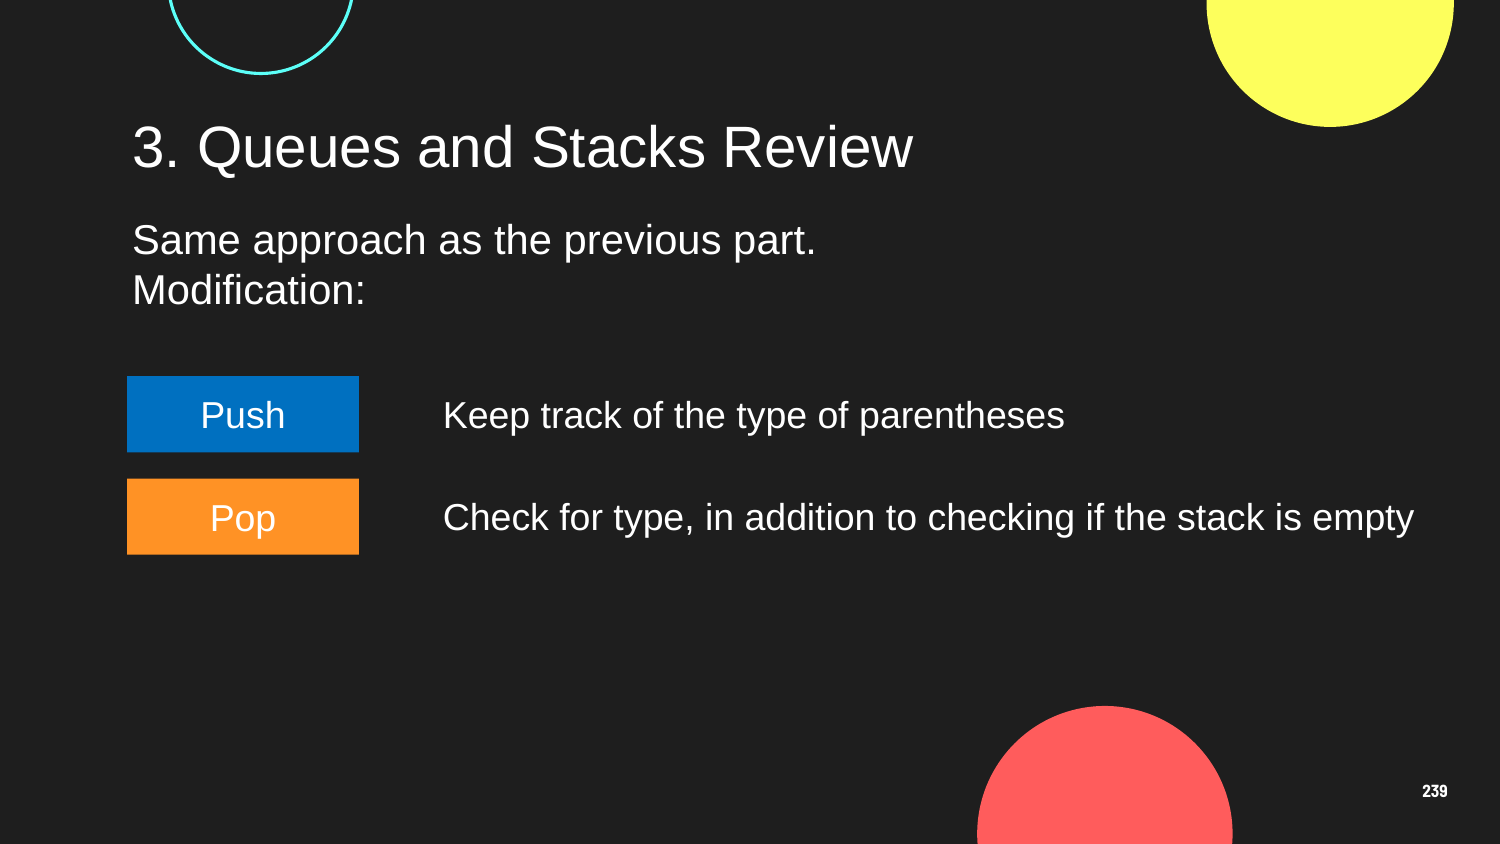

# 3. Queues and Stacks Review
Same approach as the previous part.
Modification:

Keep track of the type of parentheses
1
3
2
Push
4
5
6
Check for type, in addition to checking if the stack is empty
Pop
239